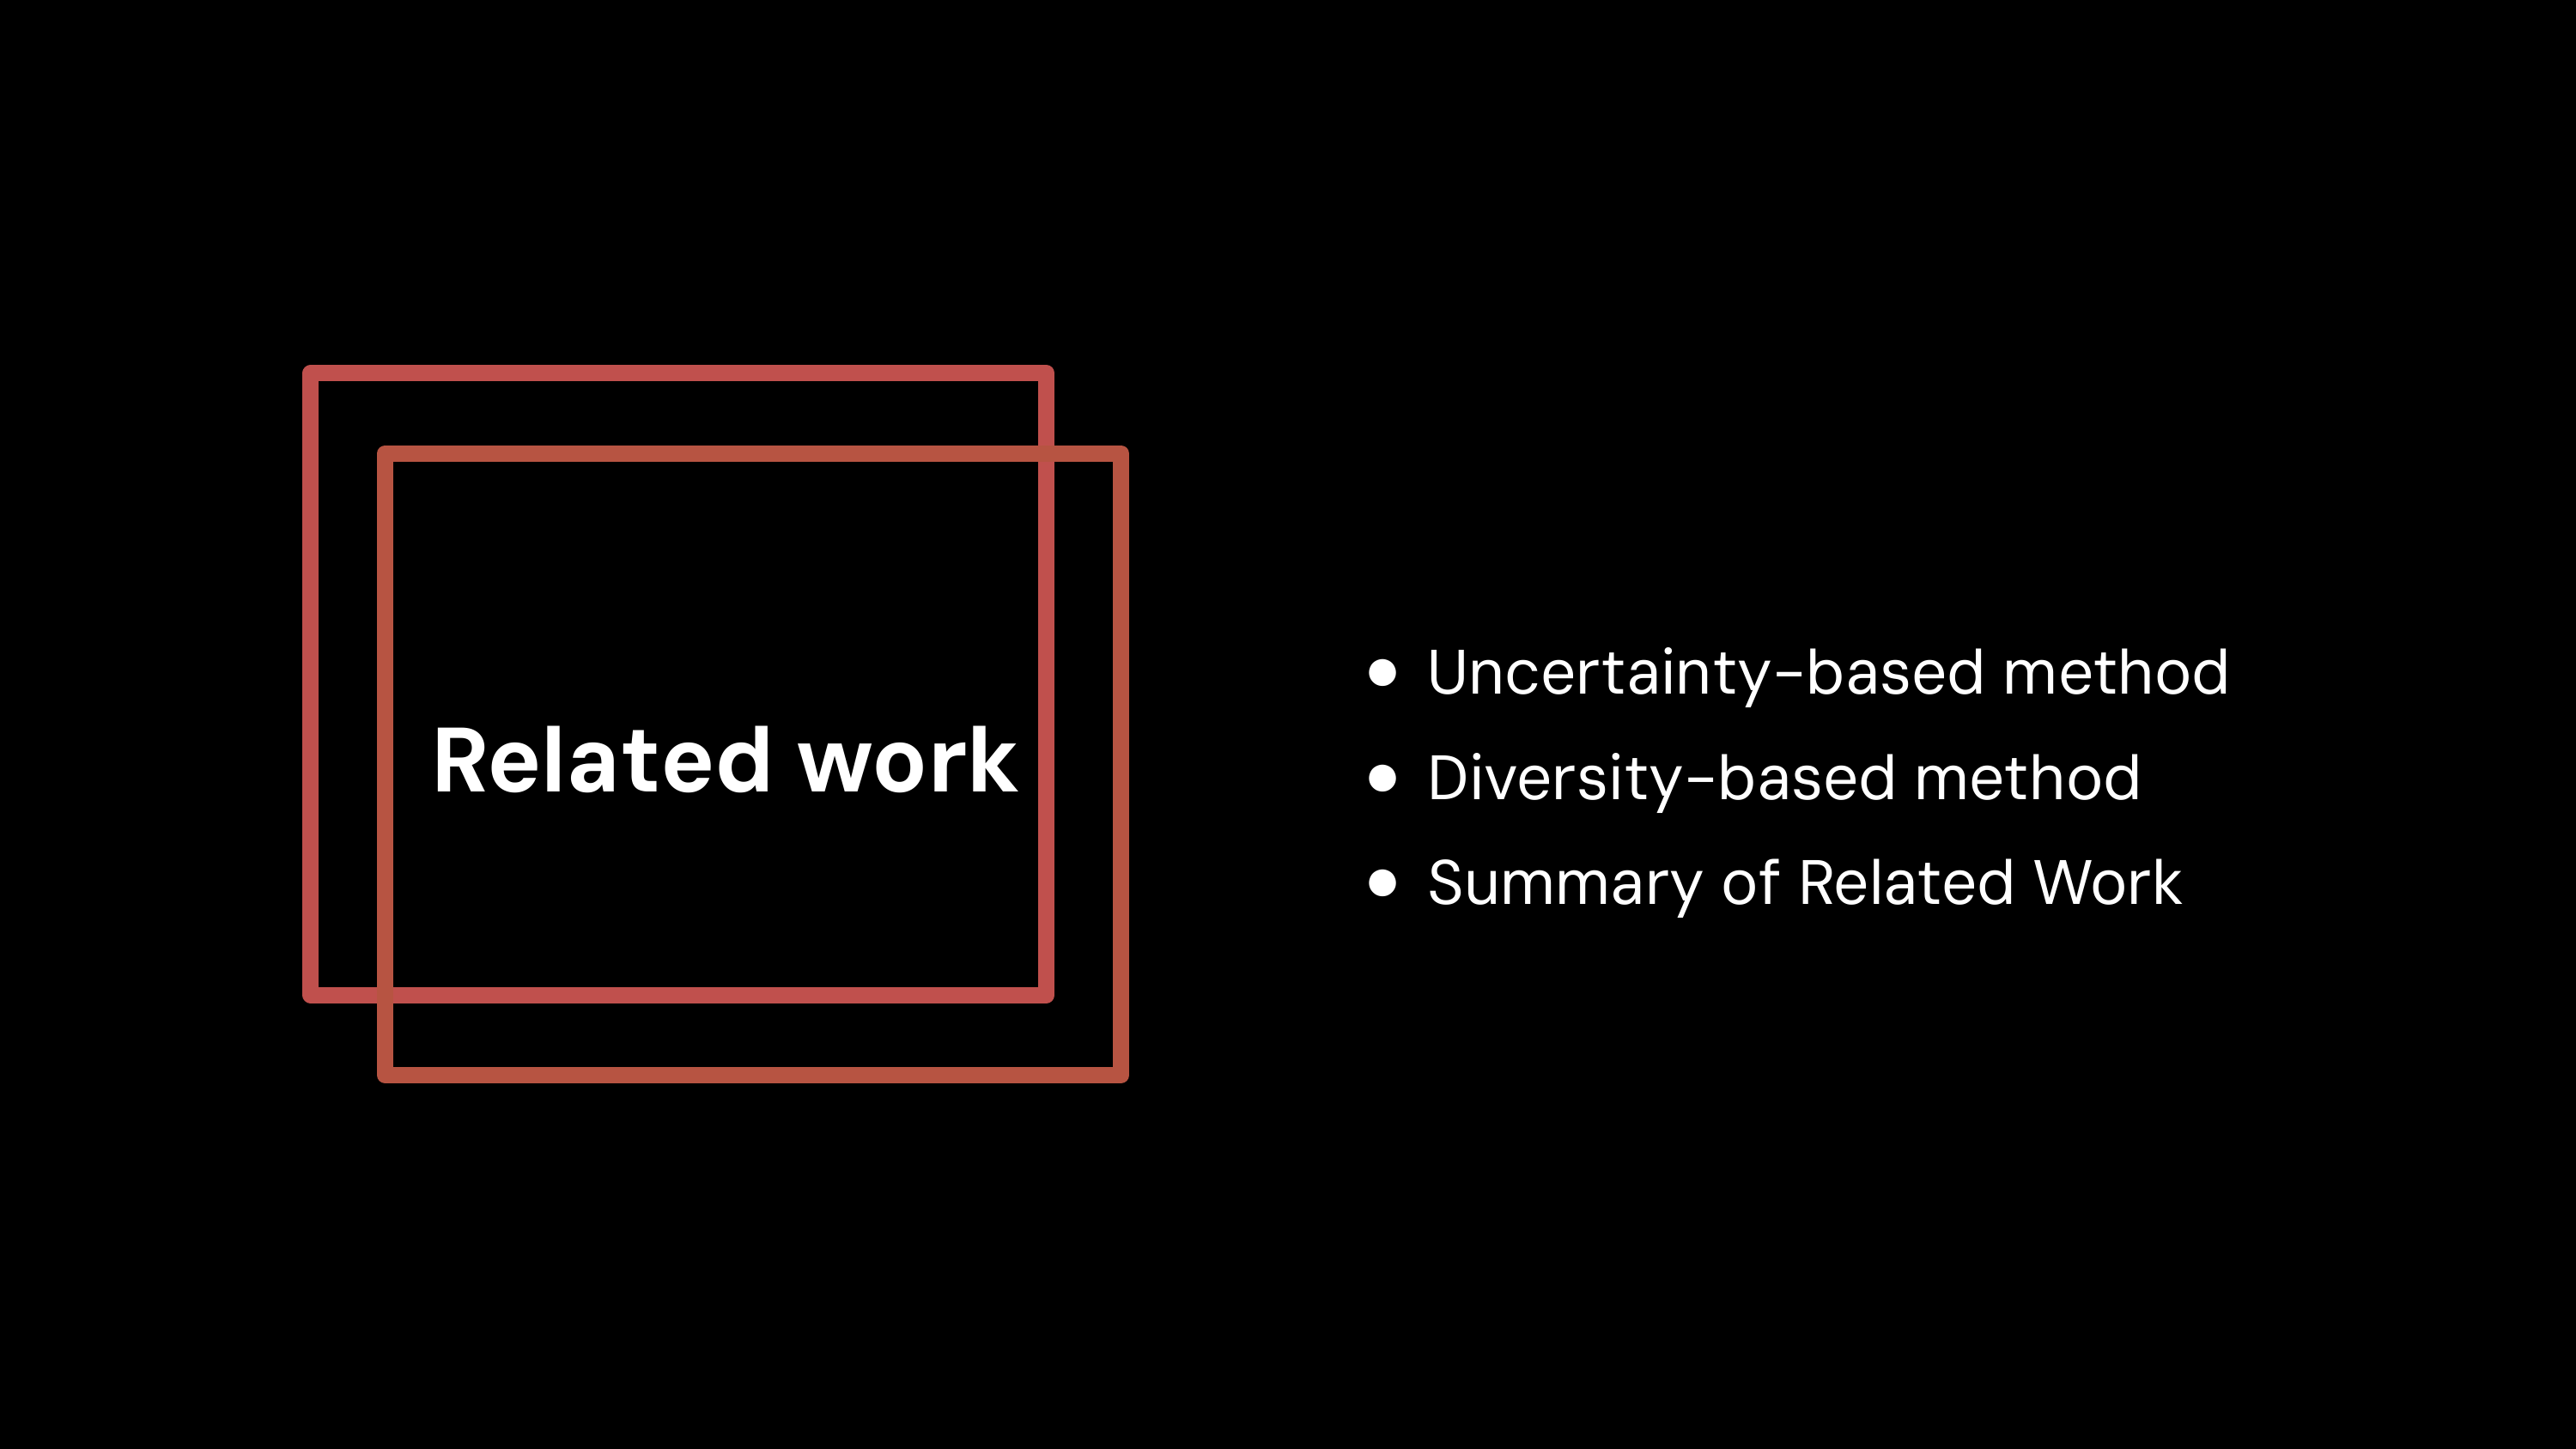

Uncertainty-based method
Diversity-based method
Summary of Related Work
Related work